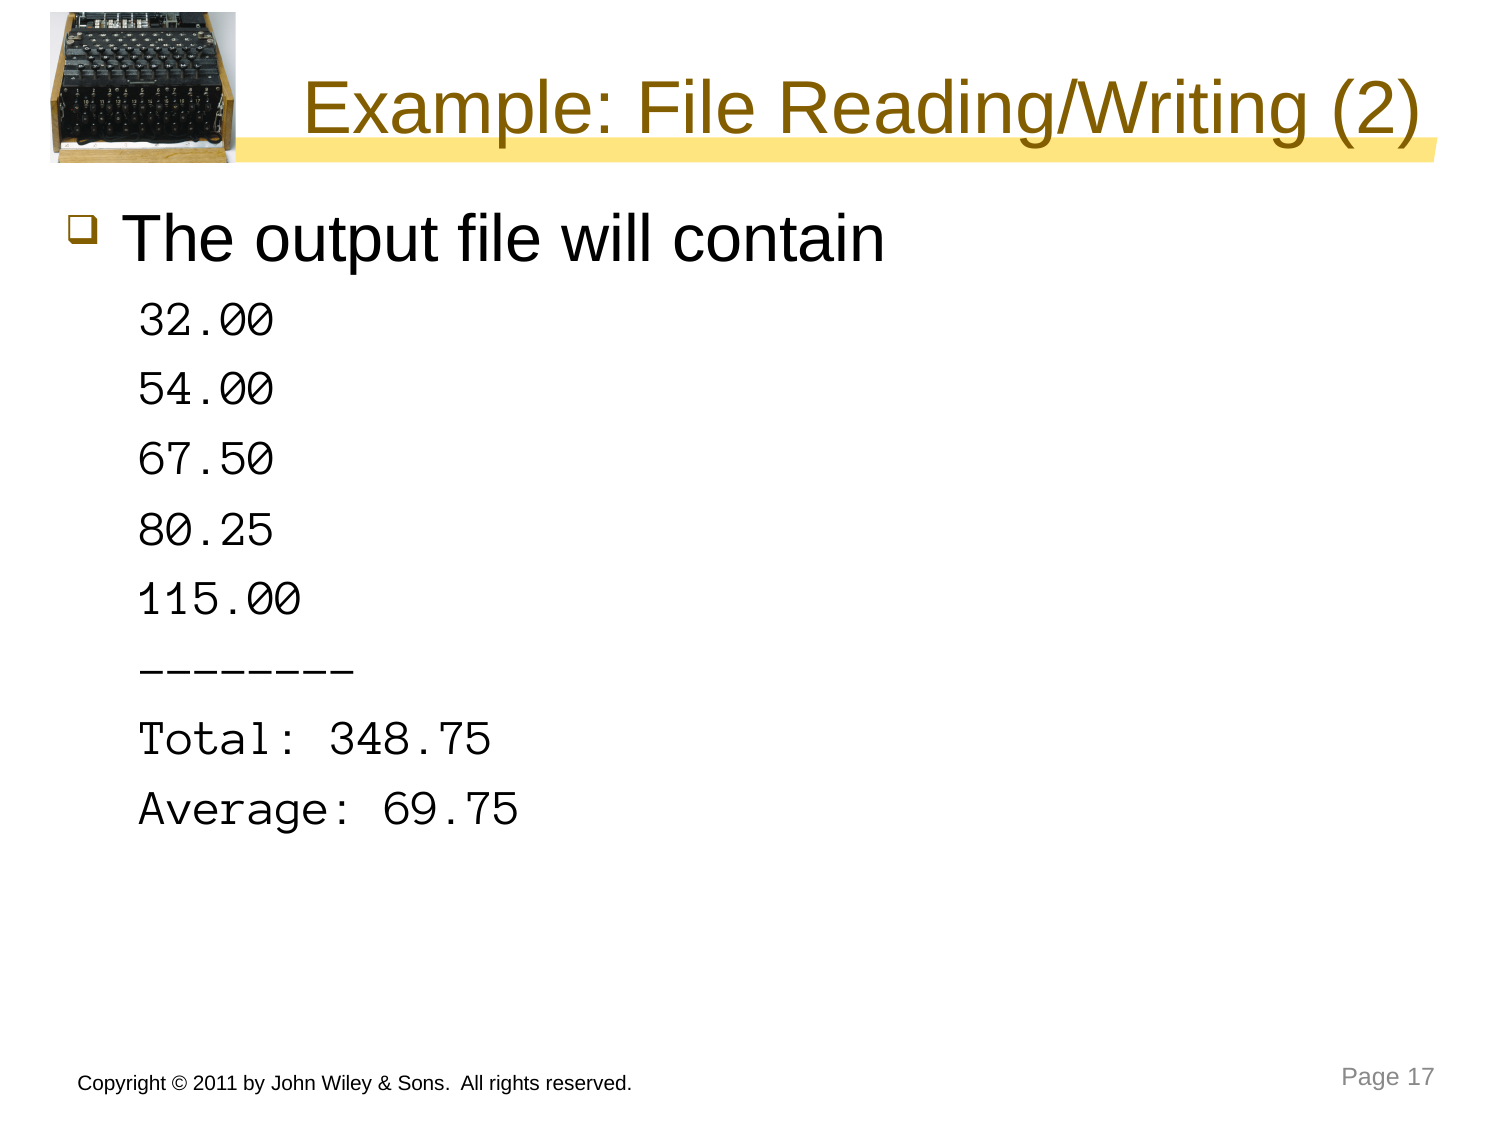

# Example: File Reading/Writing (2)
The output file will contain
32.00
54.00
67.50
80.25
115.00
--------
Total: 348.75
Average: 69.75

Copyright © 2011 by John Wiley & Sons.  All rights reserved.
Page 17